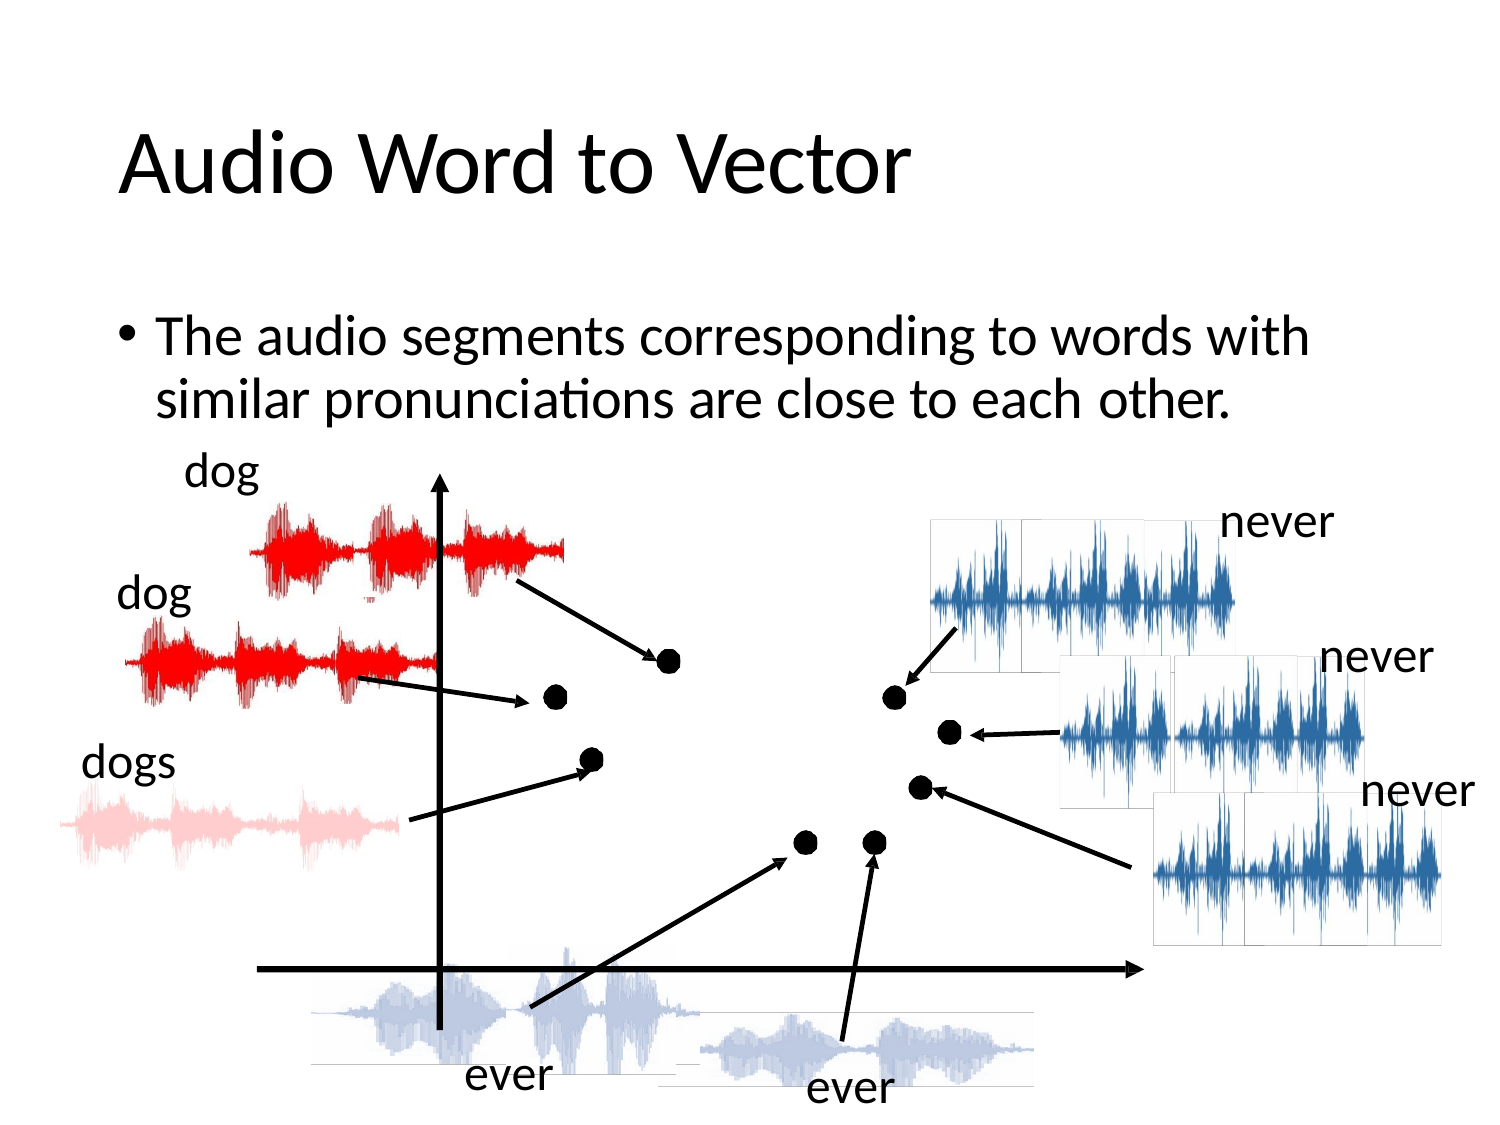

# Audio Word to Vector
The audio segments corresponding to words with  similar pronunciations are close to each other.
dog
never
dog
never

dogs

never

ever
ever